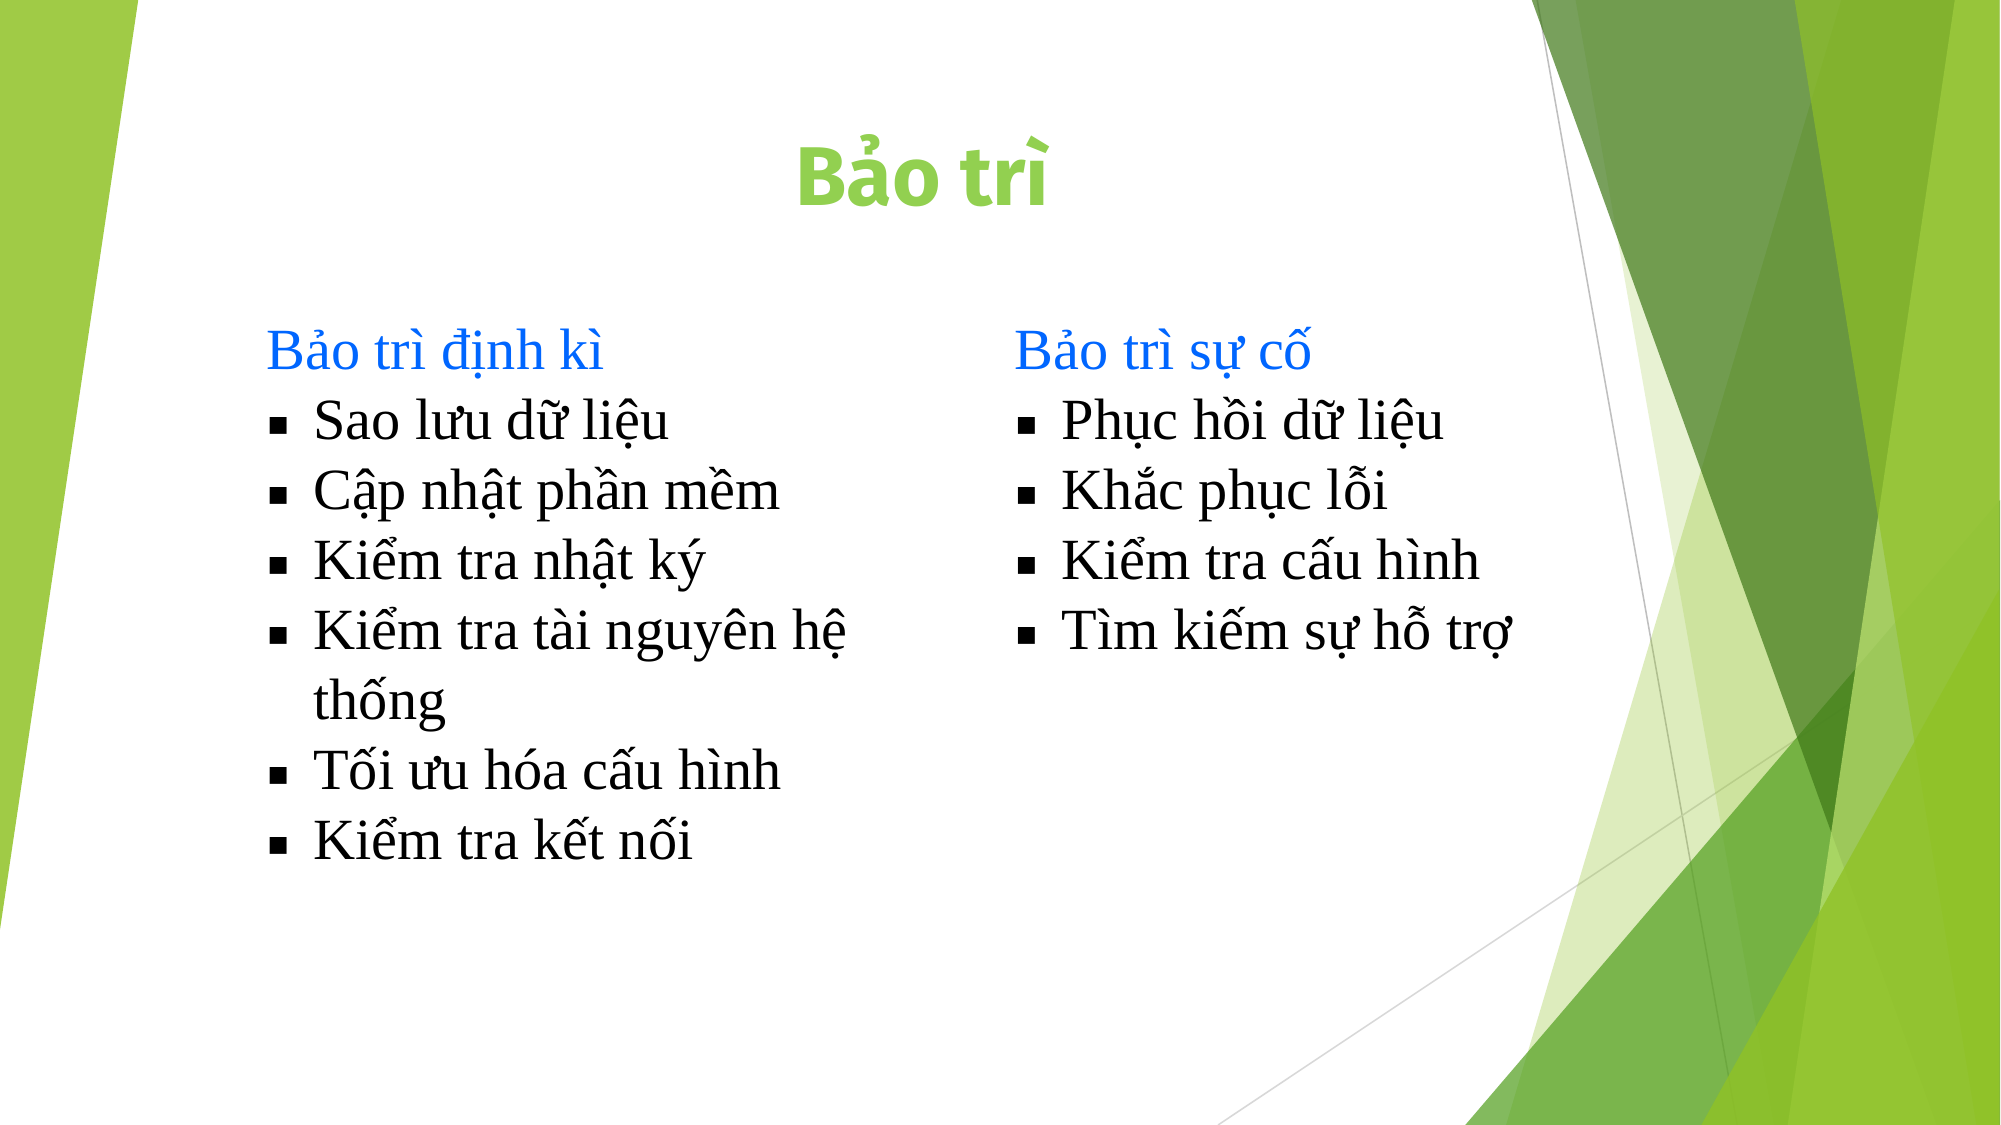

Bảo trì
Bảo trì định kì
Sao lưu dữ liệu
Cập nhật phần mềm
Kiểm tra nhật ký
Kiểm tra tài nguyên hệ thống
Tối ưu hóa cấu hình
Kiểm tra kết nối
Bảo trì sự cố
Phục hồi dữ liệu
Khắc phục lỗi
Kiểm tra cấu hình
Tìm kiếm sự hỗ trợ